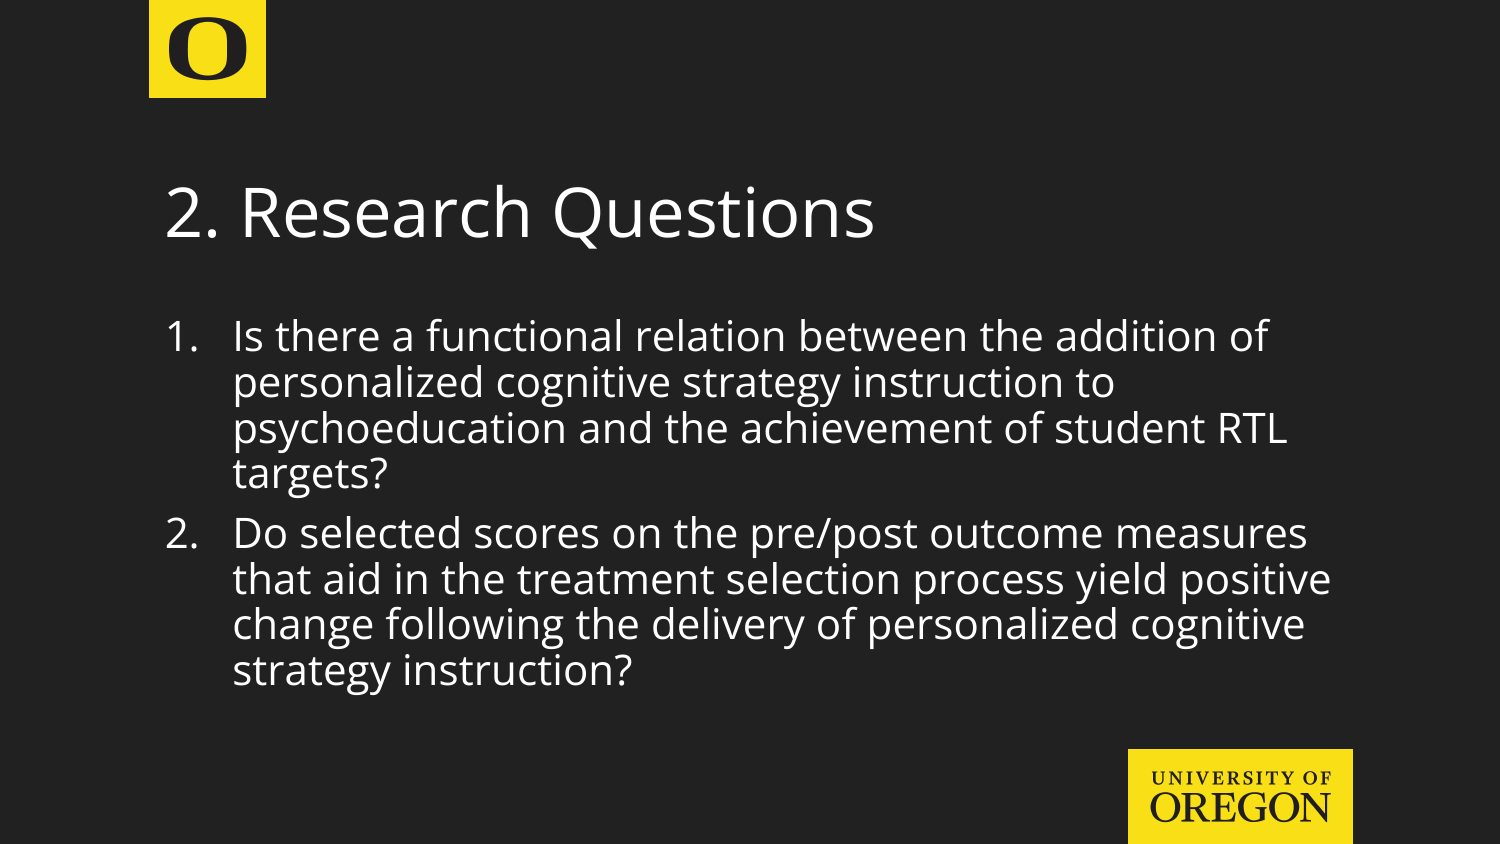

# 2. Research Questions
Is there a functional relation between the addition of personalized cognitive strategy instruction to psychoeducation and the achievement of student RTL targets?
Do selected scores on the pre/post outcome measures that aid in the treatment selection process yield positive change following the delivery of personalized cognitive strategy instruction?